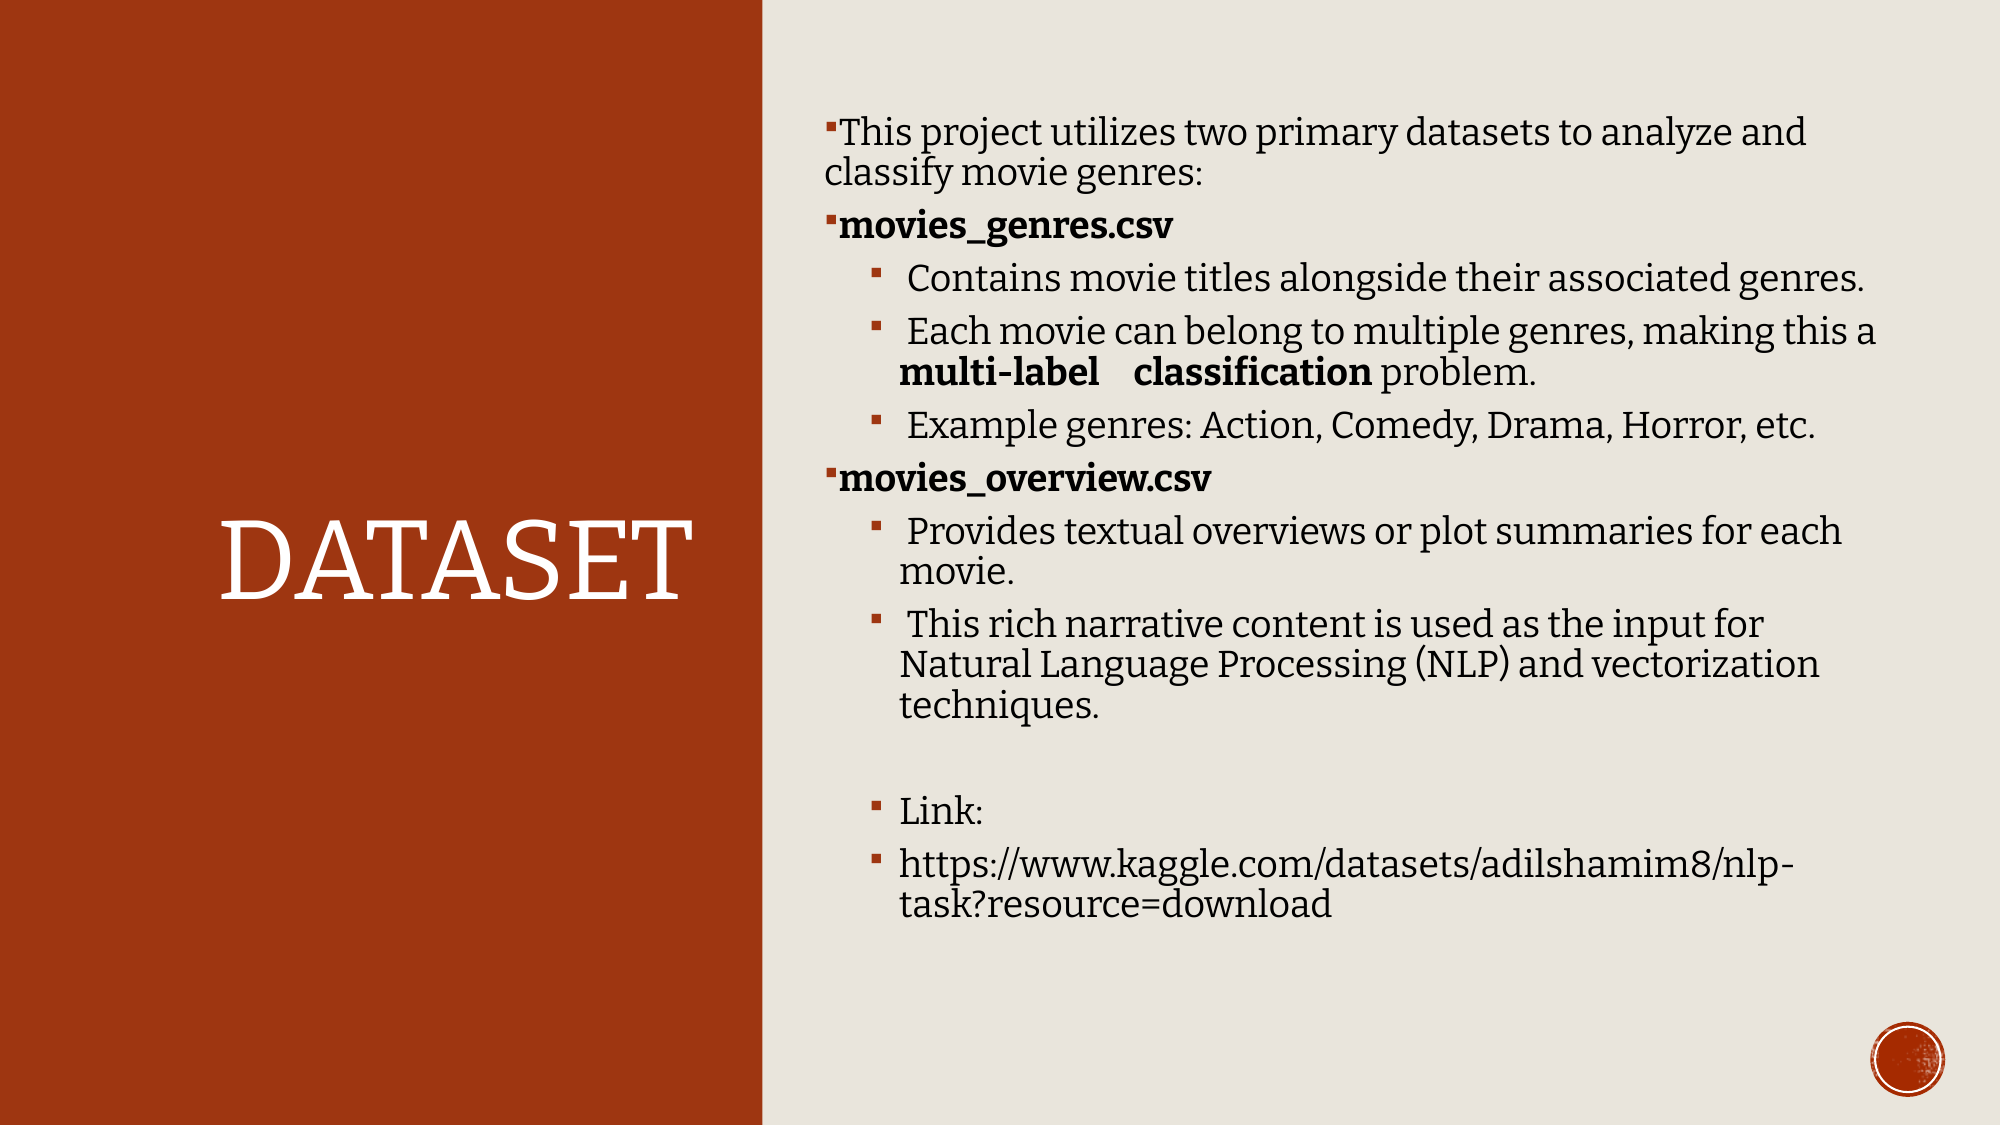

DATASET
This project utilizes two primary datasets to analyze and classify movie genres:
movies_genres.csv
 Contains movie titles alongside their associated genres.
 Each movie can belong to multiple genres, making this a multi-label     classification problem.
 Example genres: Action, Comedy, Drama, Horror, etc.
movies_overview.csv
 Provides textual overviews or plot summaries for each movie.
 This rich narrative content is used as the input for Natural Language Processing (NLP) and vectorization techniques.

Link:
https://www.kaggle.com/datasets/adilshamim8/nlp-task?resource=download